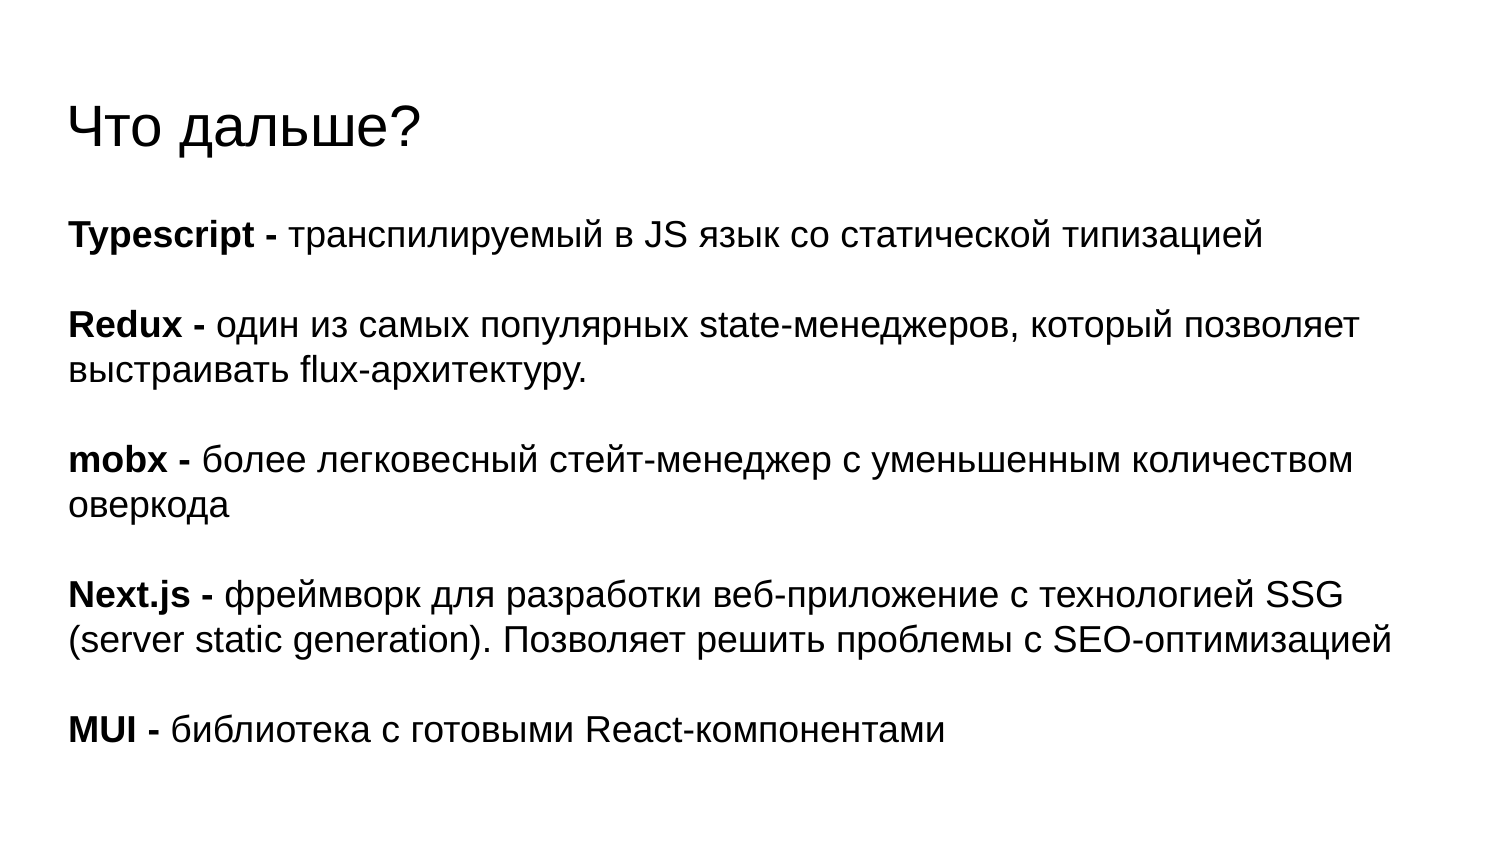

# Что дальше?
Typescript - транспилируемый в JS язык со статической типизацией

Redux - один из самых популярных state-менеджеров, который позволяет выстраивать flux-архитектуру.

mobx - более легковесный стейт-менеджер с уменьшенным количеством оверкода

Next.js - фреймворк для разработки веб-приложение с технологией SSG (server static generation). Позволяет решить проблемы с SEO-оптимизацией

MUI - библиотека с готовыми React-компонентами